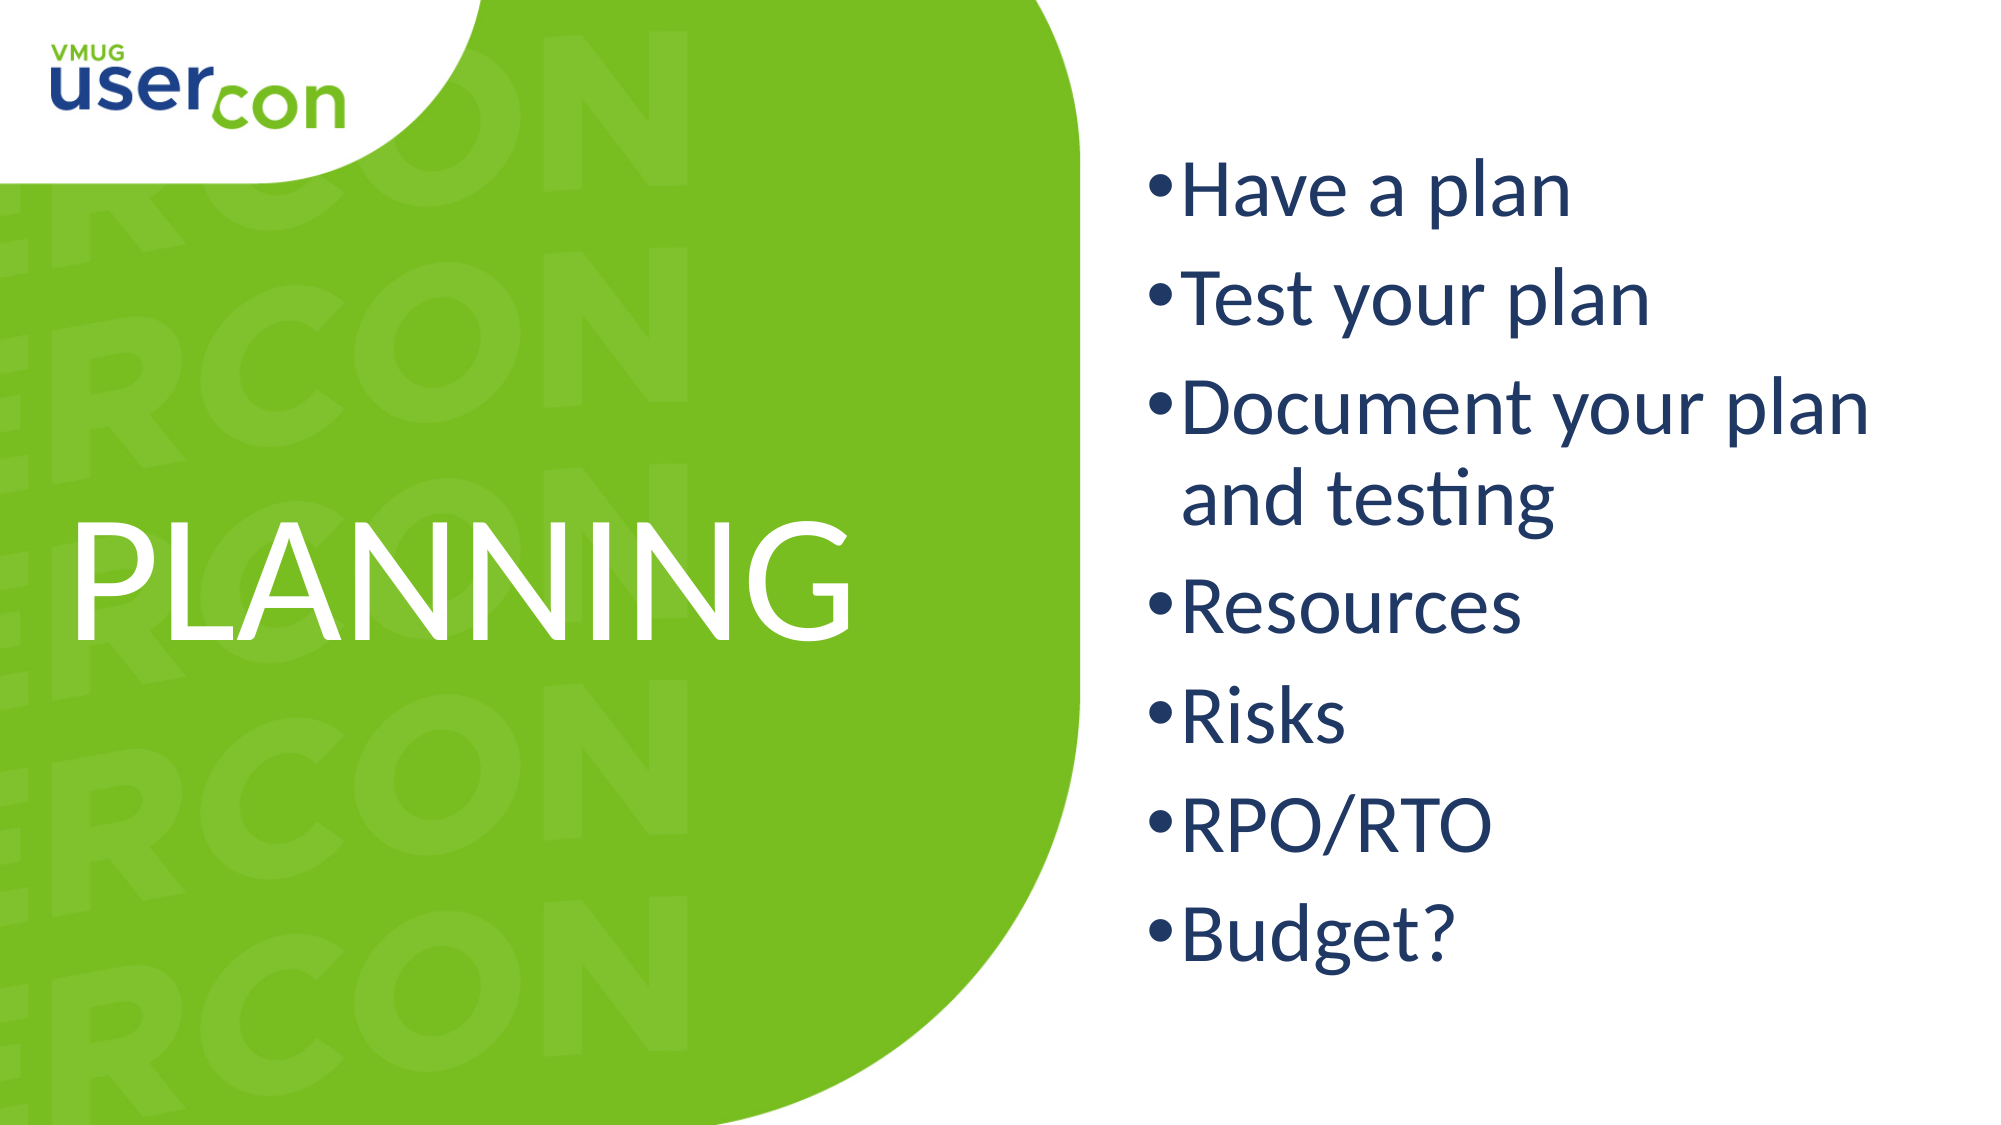

Have a plan
Test your plan
Document your plan and testing
Resources
Risks
RPO/RTO
Budget?
# PLANNING